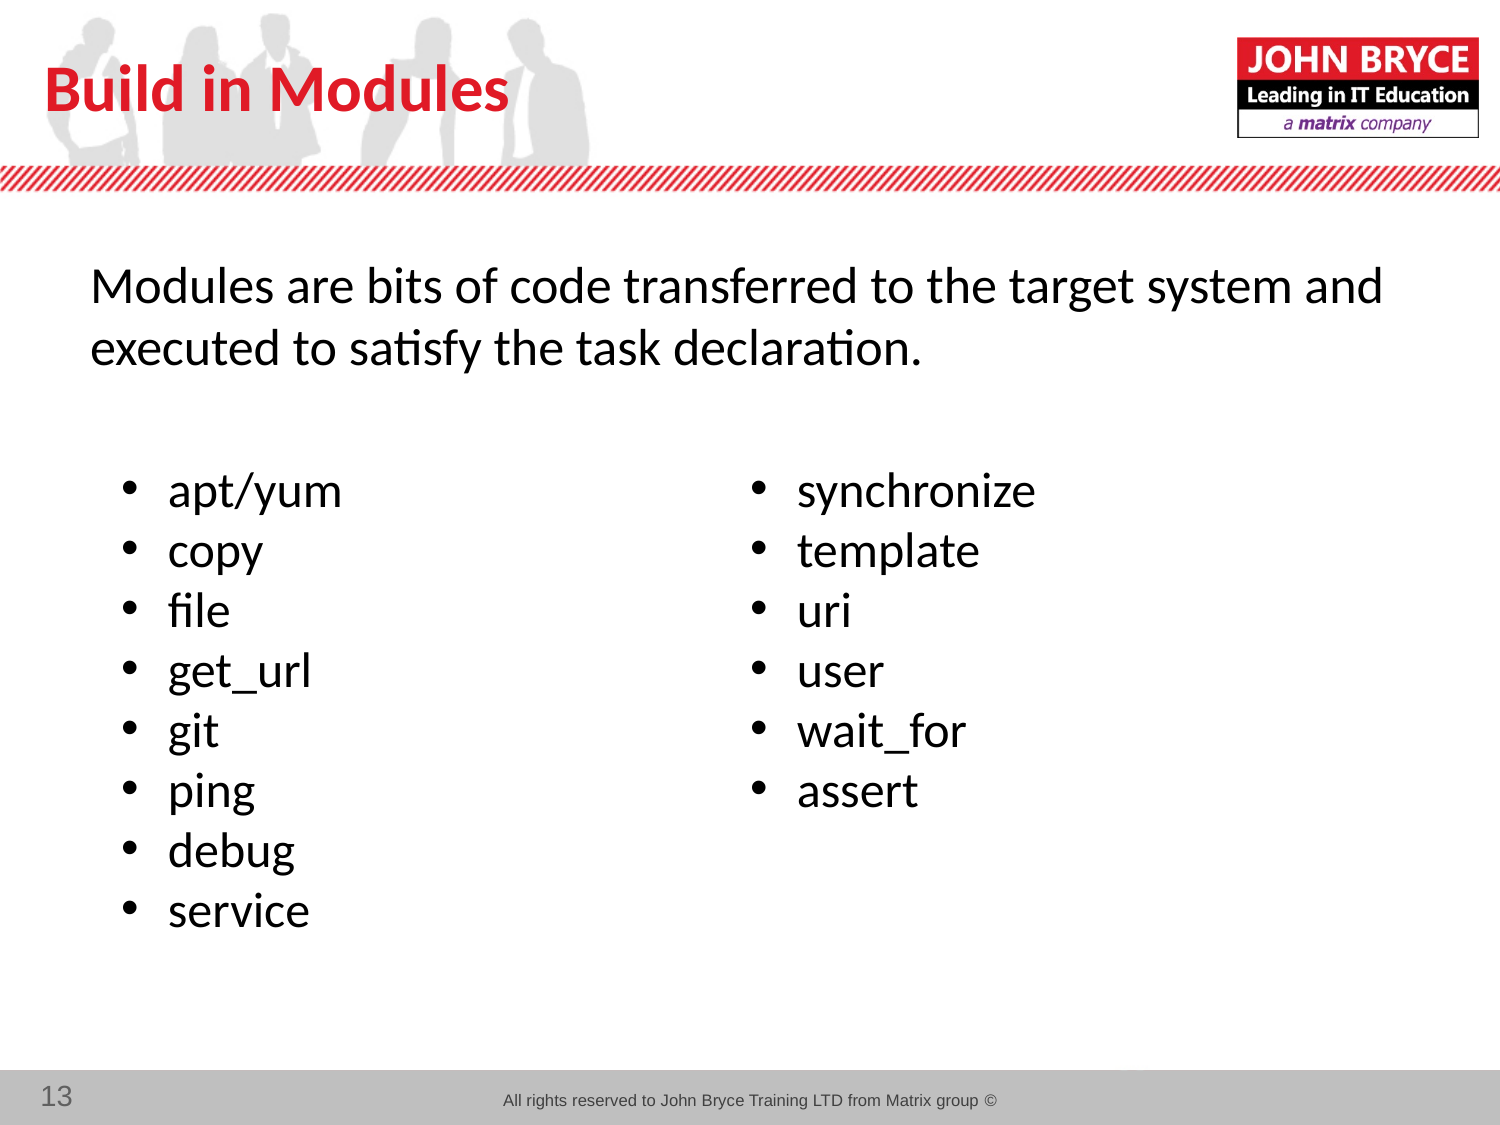

# Build in Modules
Modules are bits of code transferred to the target system and executed to satisfy the task declaration.
apt/yum
copy
file
get_url
git
ping
debug
service
synchronize
template
uri
user
wait_for
assert